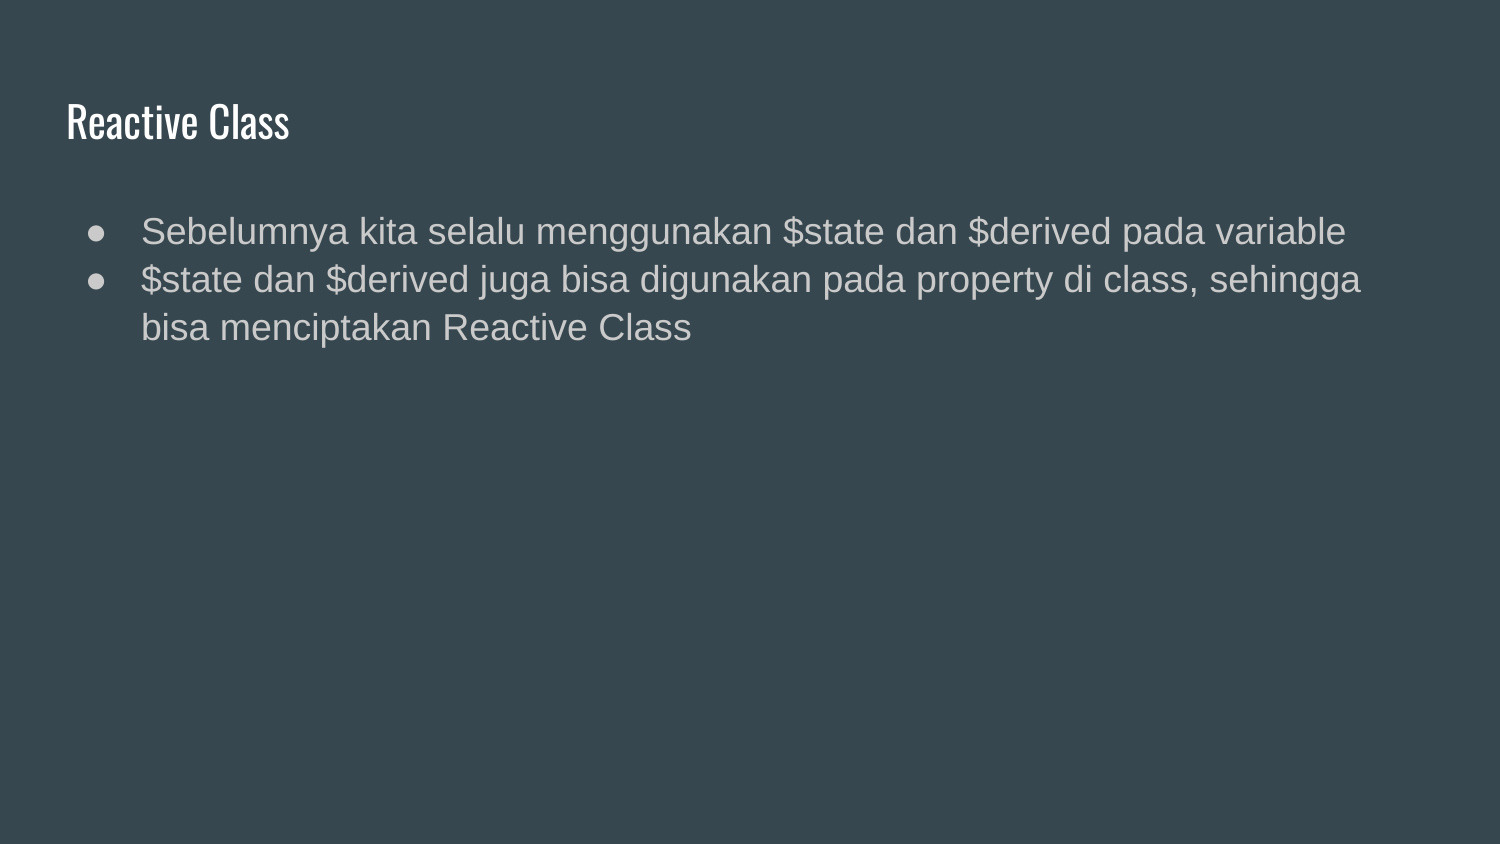

# Reactive Class
Sebelumnya kita selalu menggunakan $state dan $derived pada variable
$state dan $derived juga bisa digunakan pada property di class, sehingga bisa menciptakan Reactive Class